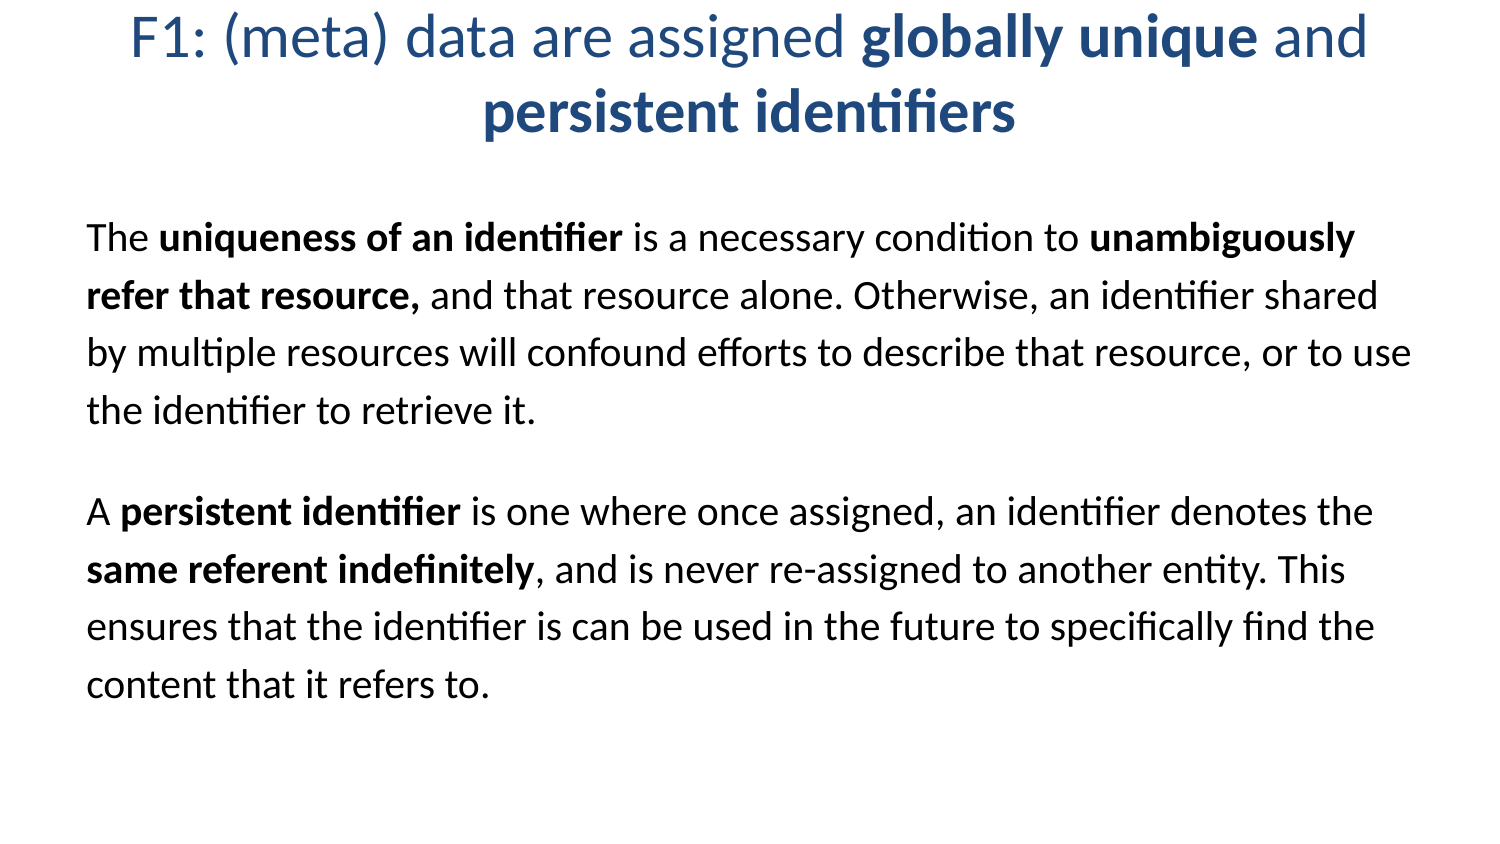

# F1: (meta) data are assigned globally unique and persistent identifiers
The uniqueness of an identifier is a necessary condition to unambiguously refer that resource, and that resource alone. Otherwise, an identifier shared by multiple resources will confound efforts to describe that resource, or to use the identifier to retrieve it.
A persistent identifier is one where once assigned, an identifier denotes the same referent indefinitely, and is never re-assigned to another entity. This ensures that the identifier is can be used in the future to specifically find the content that it refers to.